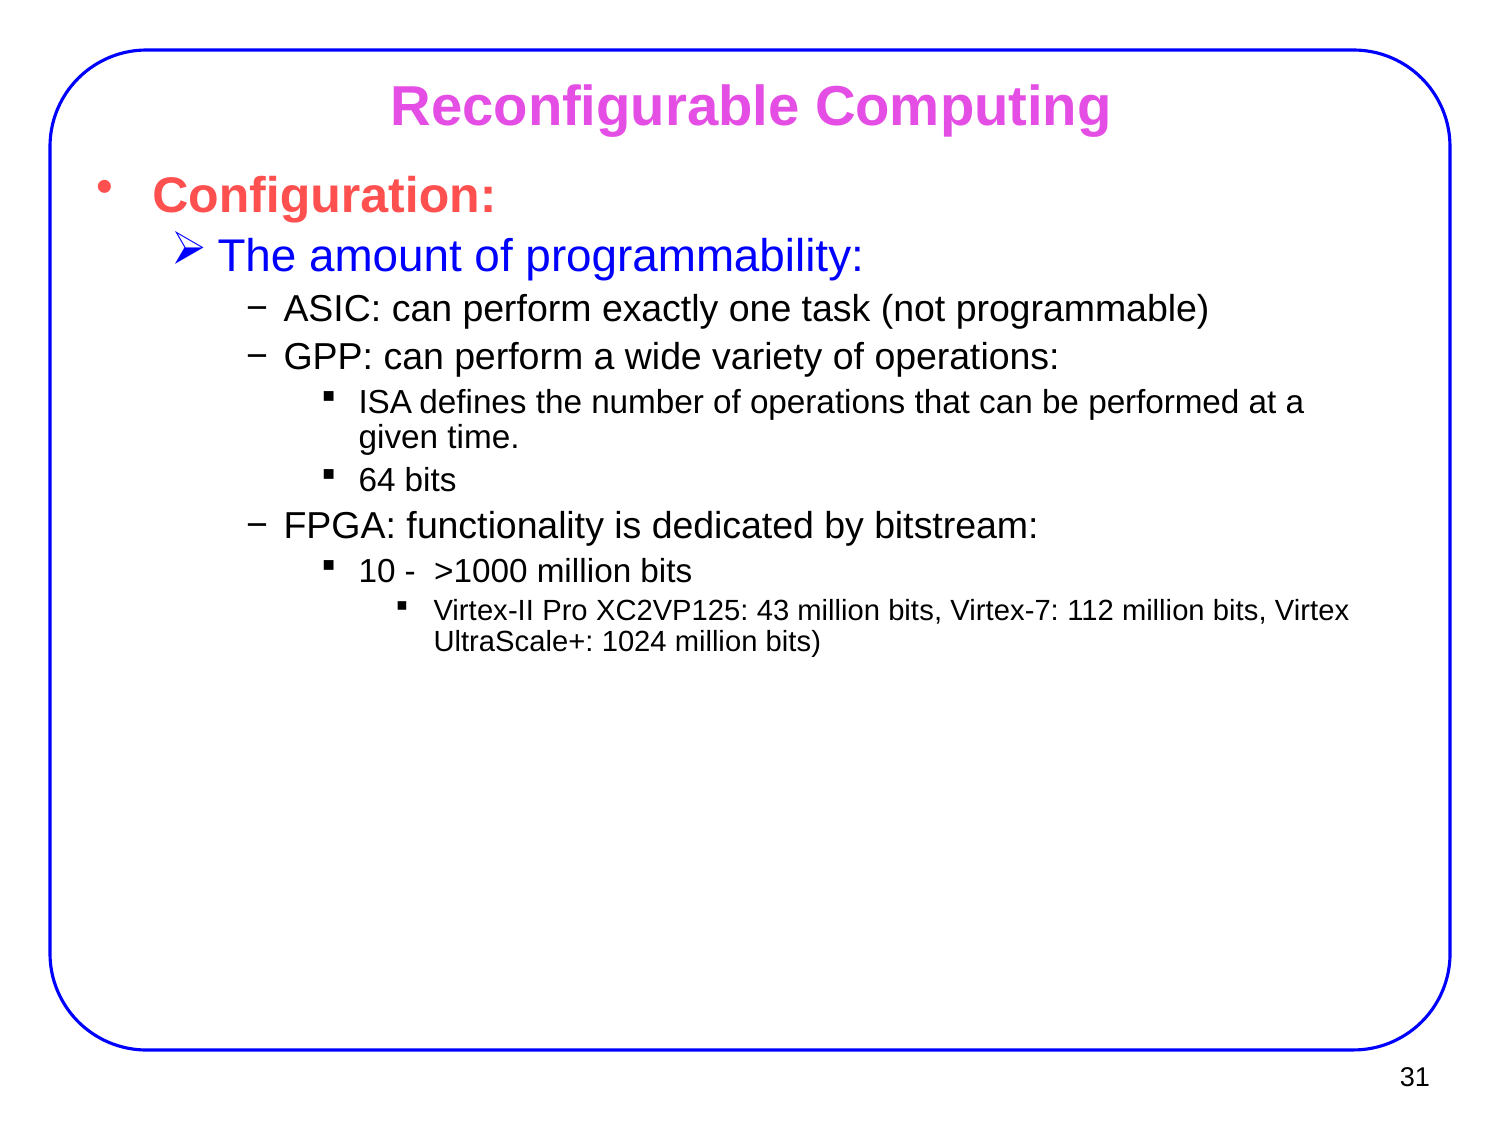

# Reconfigurable Computing
Configuration:
The amount of programmability:
ASIC: can perform exactly one task (not programmable)
GPP: can perform a wide variety of operations:
ISA defines the number of operations that can be performed at a given time.
64 bits
FPGA: functionality is dedicated by bitstream:
10 -  >1000 million bits
Virtex-II Pro XC2VP125: 43 million bits, Virtex-7: 112 million bits, Virtex UltraScale+: 1024 million bits)

31